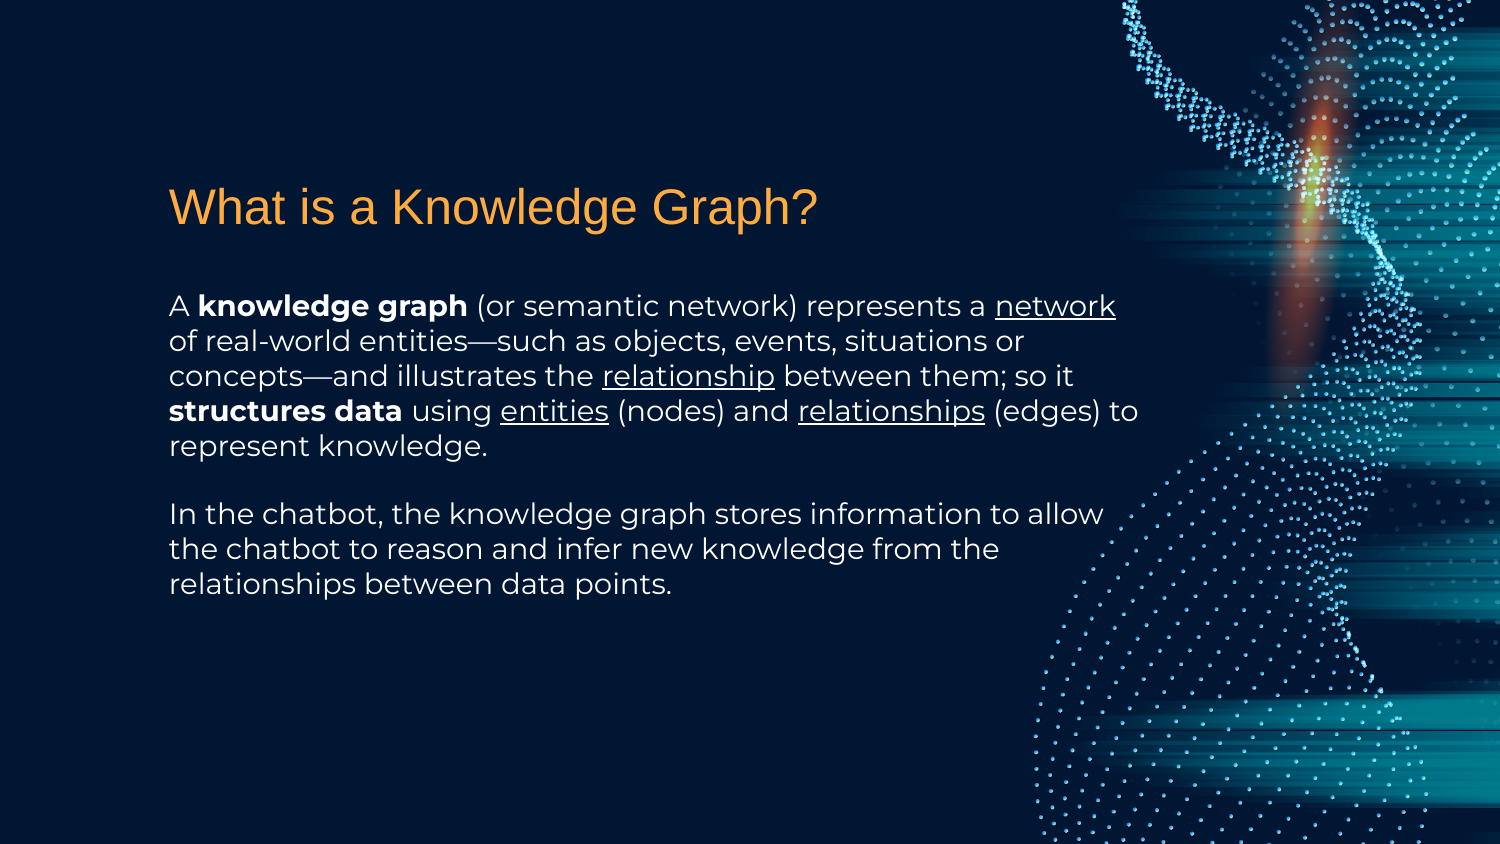

# What is a Knowledge Graph?
A knowledge graph (or semantic network) represents a network of real-world entities—such as objects, events, situations or concepts—and illustrates the relationship between them; so it structures data using entities (nodes) and relationships (edges) to represent knowledge.
In the chatbot, the knowledge graph stores information to allow the chatbot to reason and infer new knowledge from the relationships between data points.